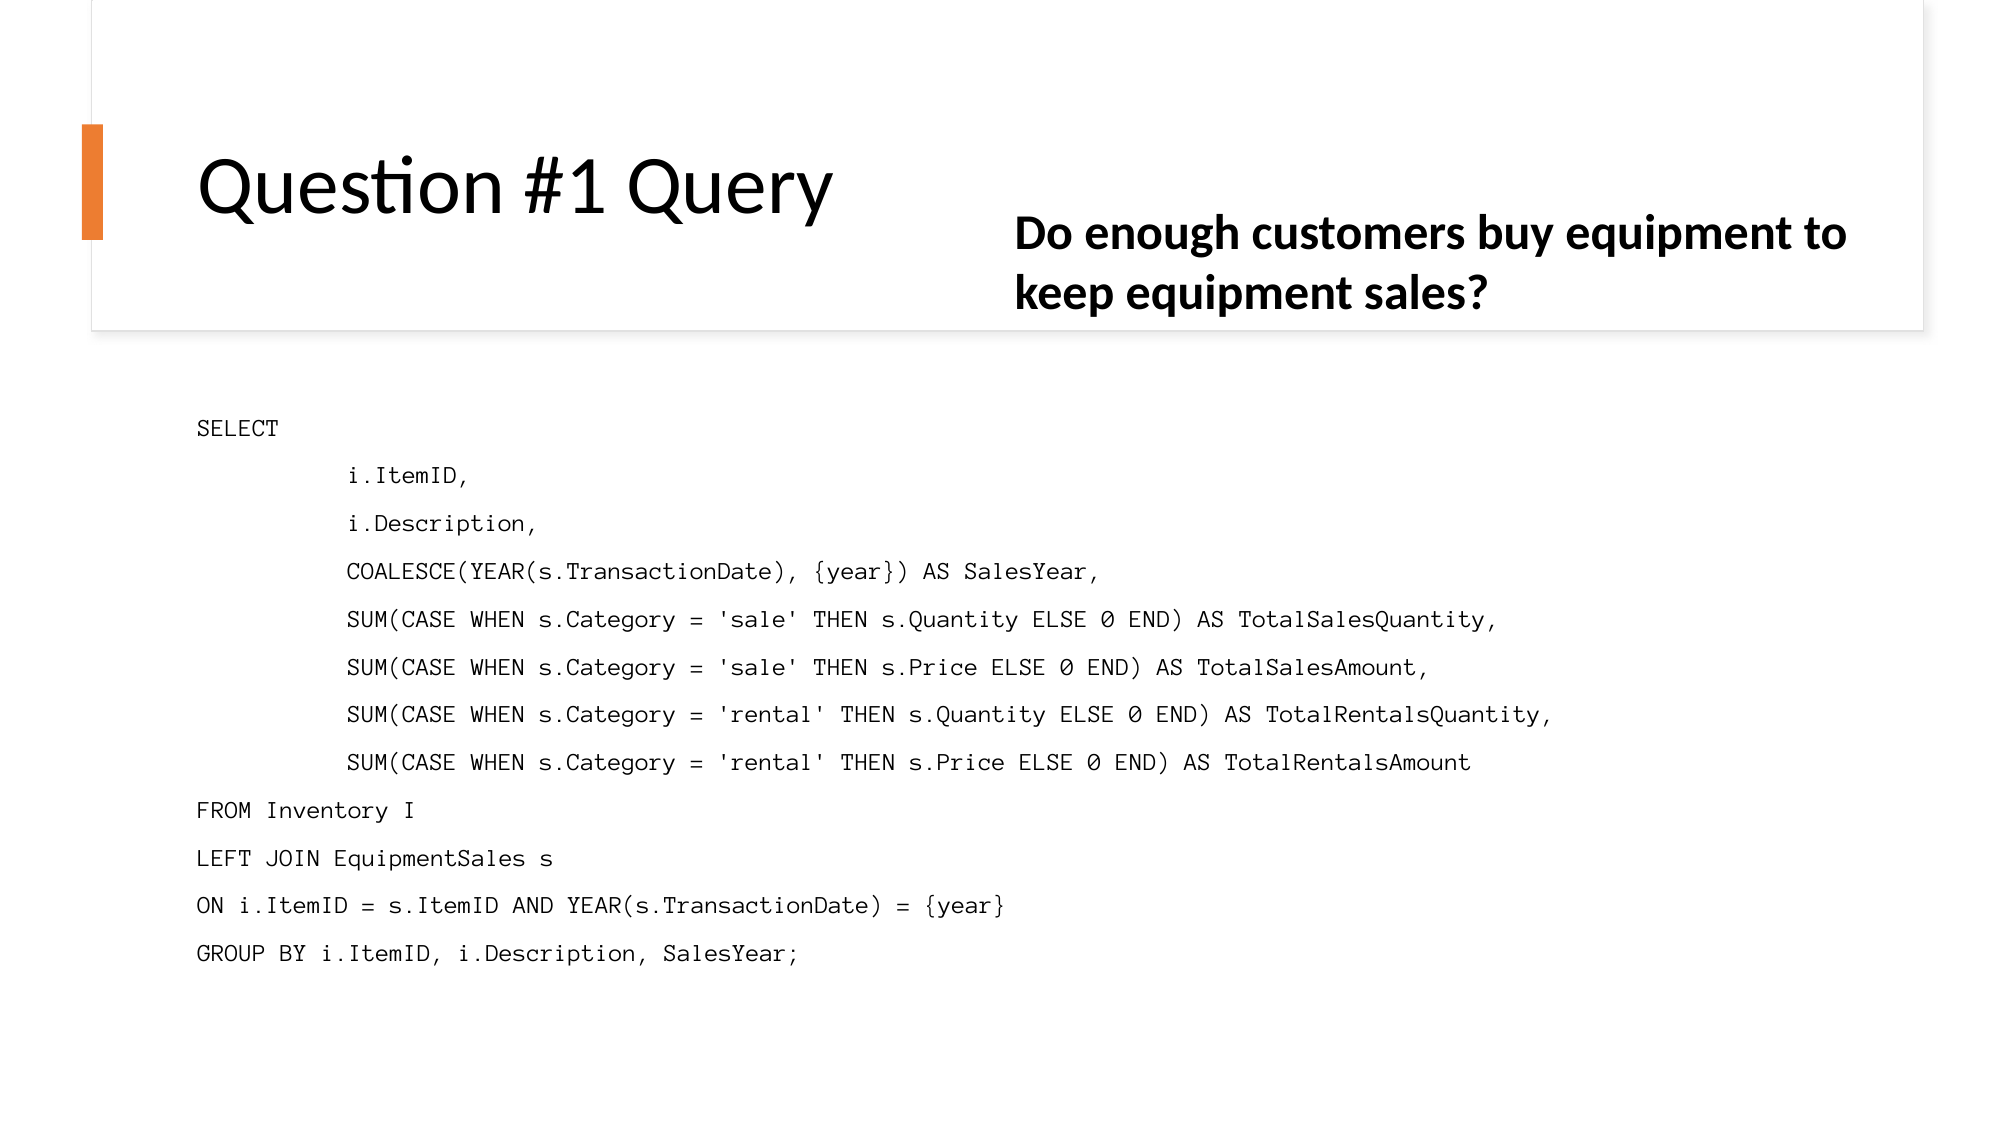

# Question #1 Query

Do enough customers buy equipment to keep equipment sales?

SELECT
	i.ItemID,
	i.Description,
	COALESCE(YEAR(s.TransactionDate), {year}) AS SalesYear,
	SUM(CASE WHEN s.Category = 'sale' THEN s.Quantity ELSE 0 END) AS TotalSalesQuantity,
	SUM(CASE WHEN s.Category = 'sale' THEN s.Price ELSE 0 END) AS TotalSalesAmount,
	SUM(CASE WHEN s.Category = 'rental' THEN s.Quantity ELSE 0 END) AS TotalRentalsQuantity,
	SUM(CASE WHEN s.Category = 'rental' THEN s.Price ELSE 0 END) AS TotalRentalsAmount
FROM Inventory I
LEFT JOIN EquipmentSales s
ON i.ItemID = s.ItemID AND YEAR(s.TransactionDate) = {year}
GROUP BY i.ItemID, i.Description, SalesYear;